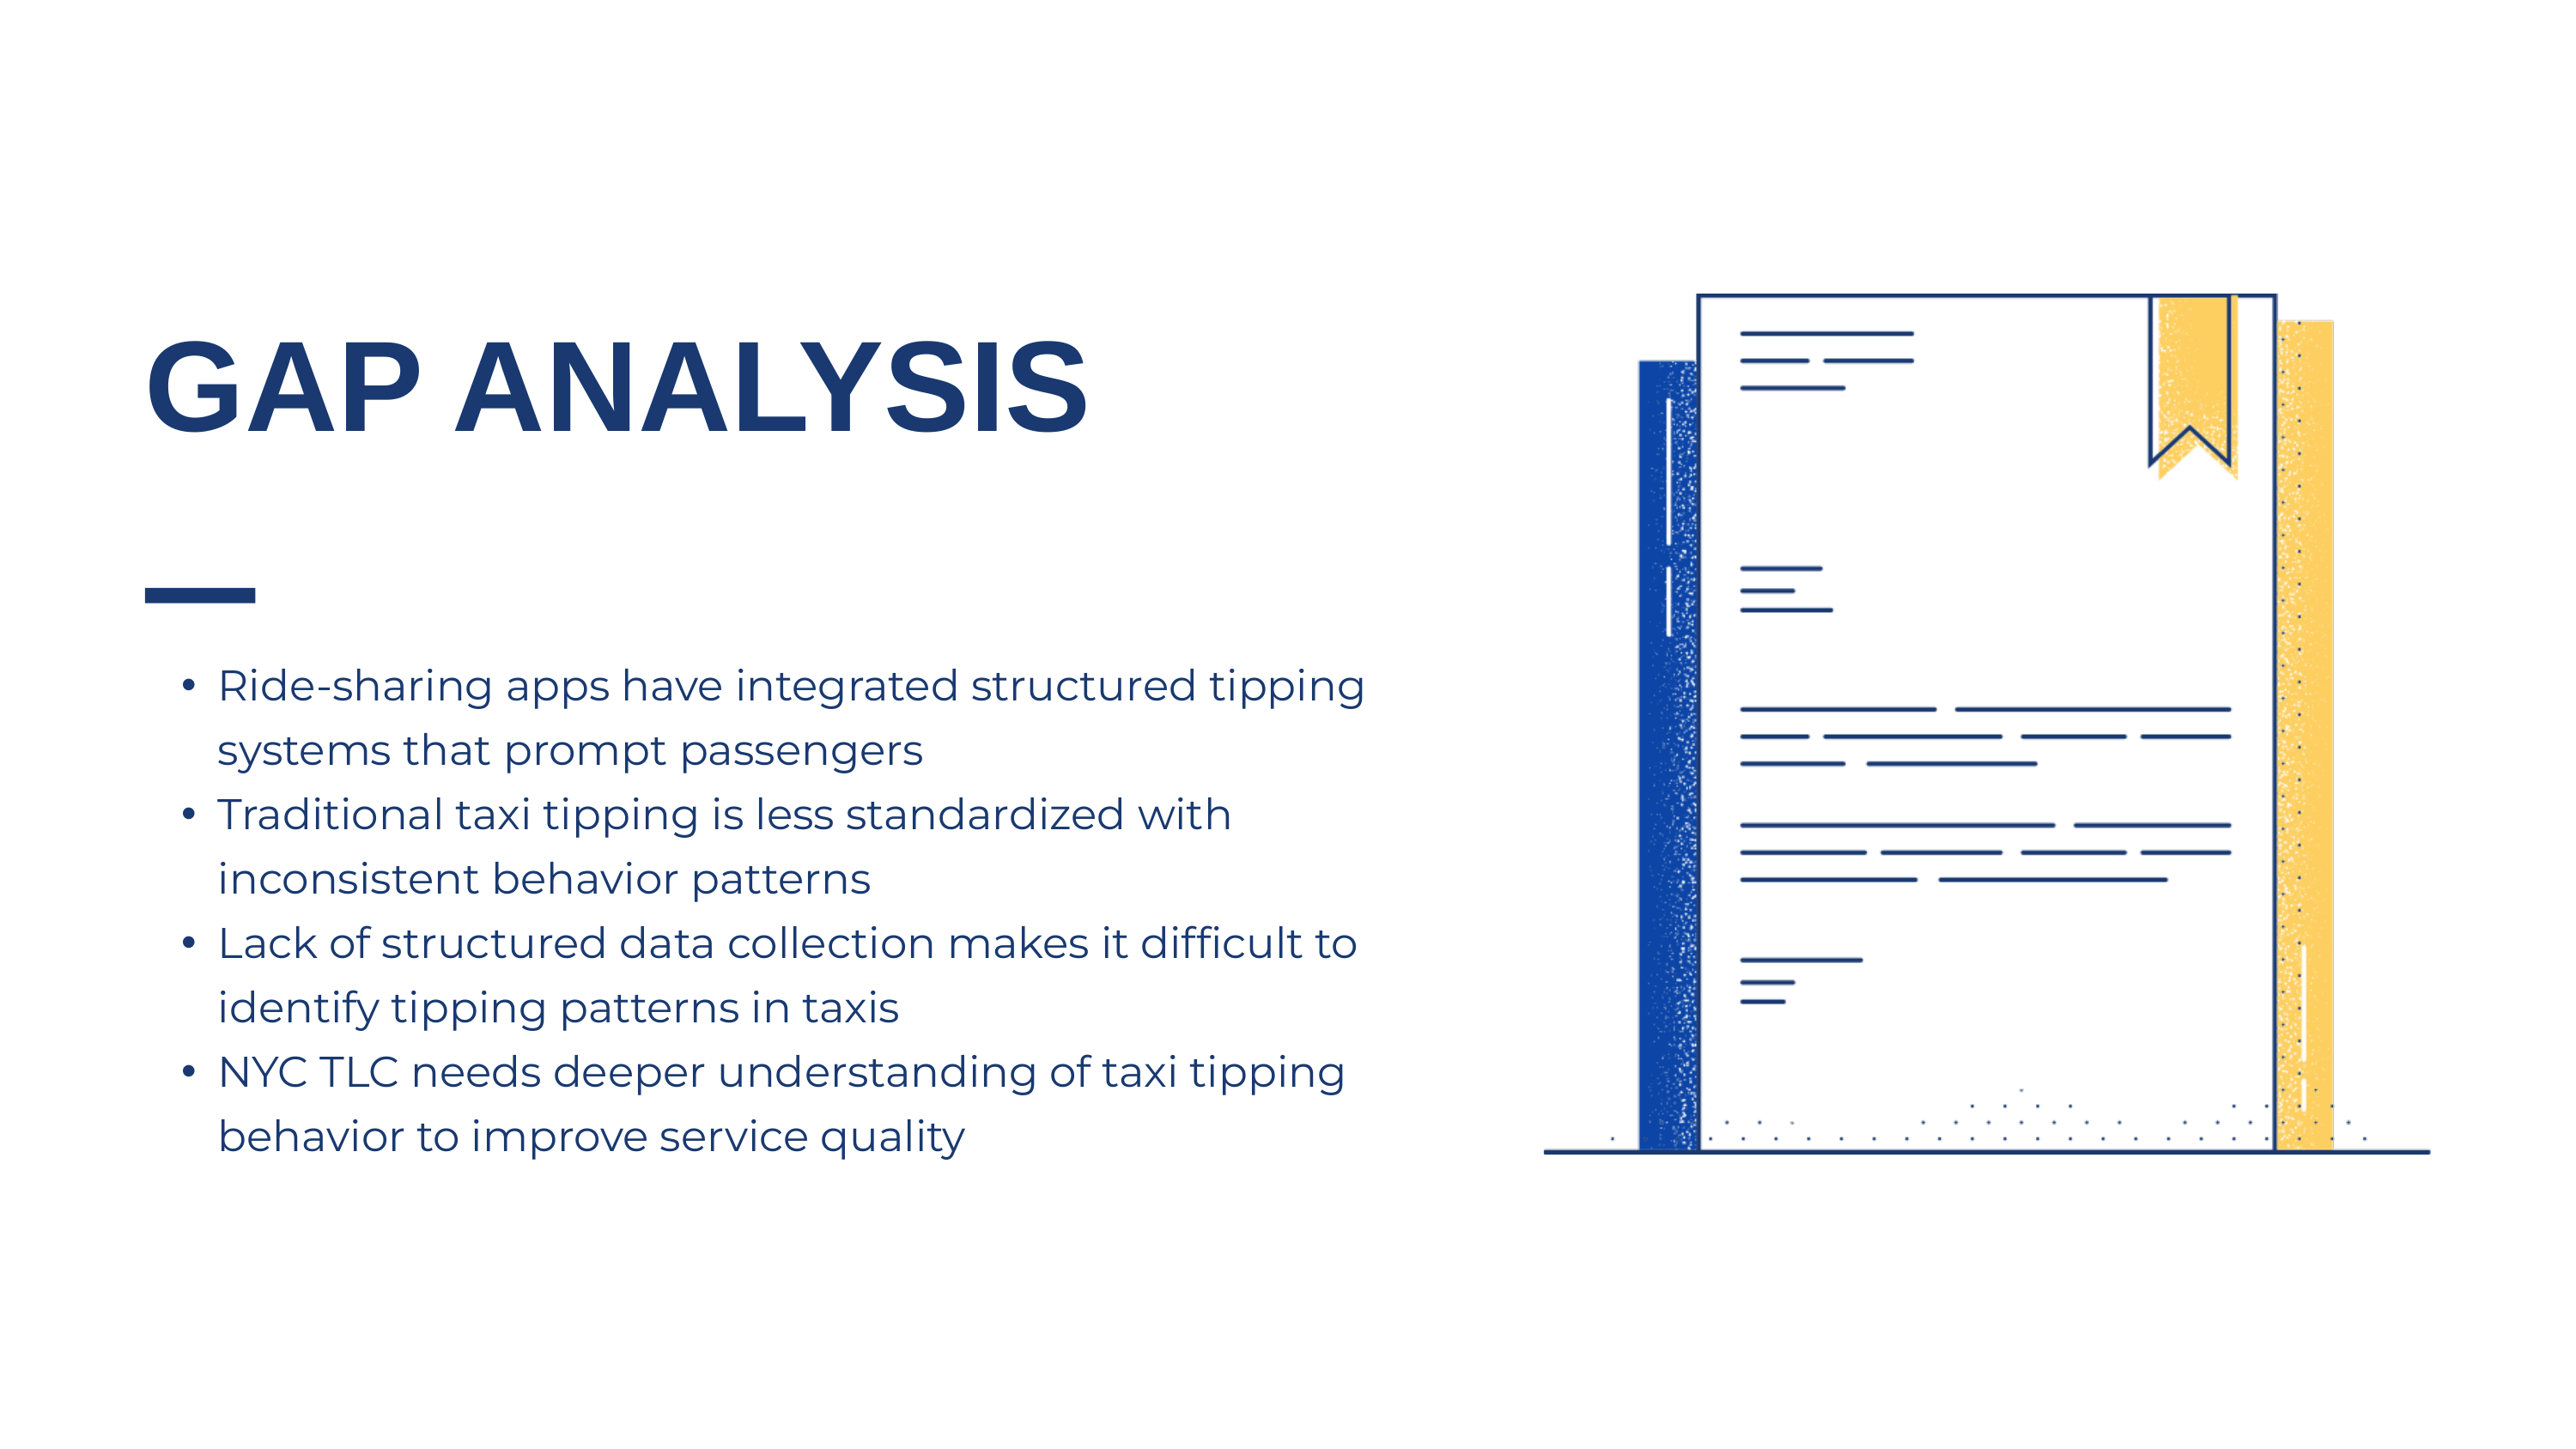

GAP ANALYSIS

Ride-sharing apps have integrated structured tipping systems that prompt passengers
Traditional taxi tipping is less standardized with inconsistent behavior patterns
Lack of structured data collection makes it difficult to identify tipping patterns in taxis
NYC TLC needs deeper understanding of taxi tipping behavior to improve service quality